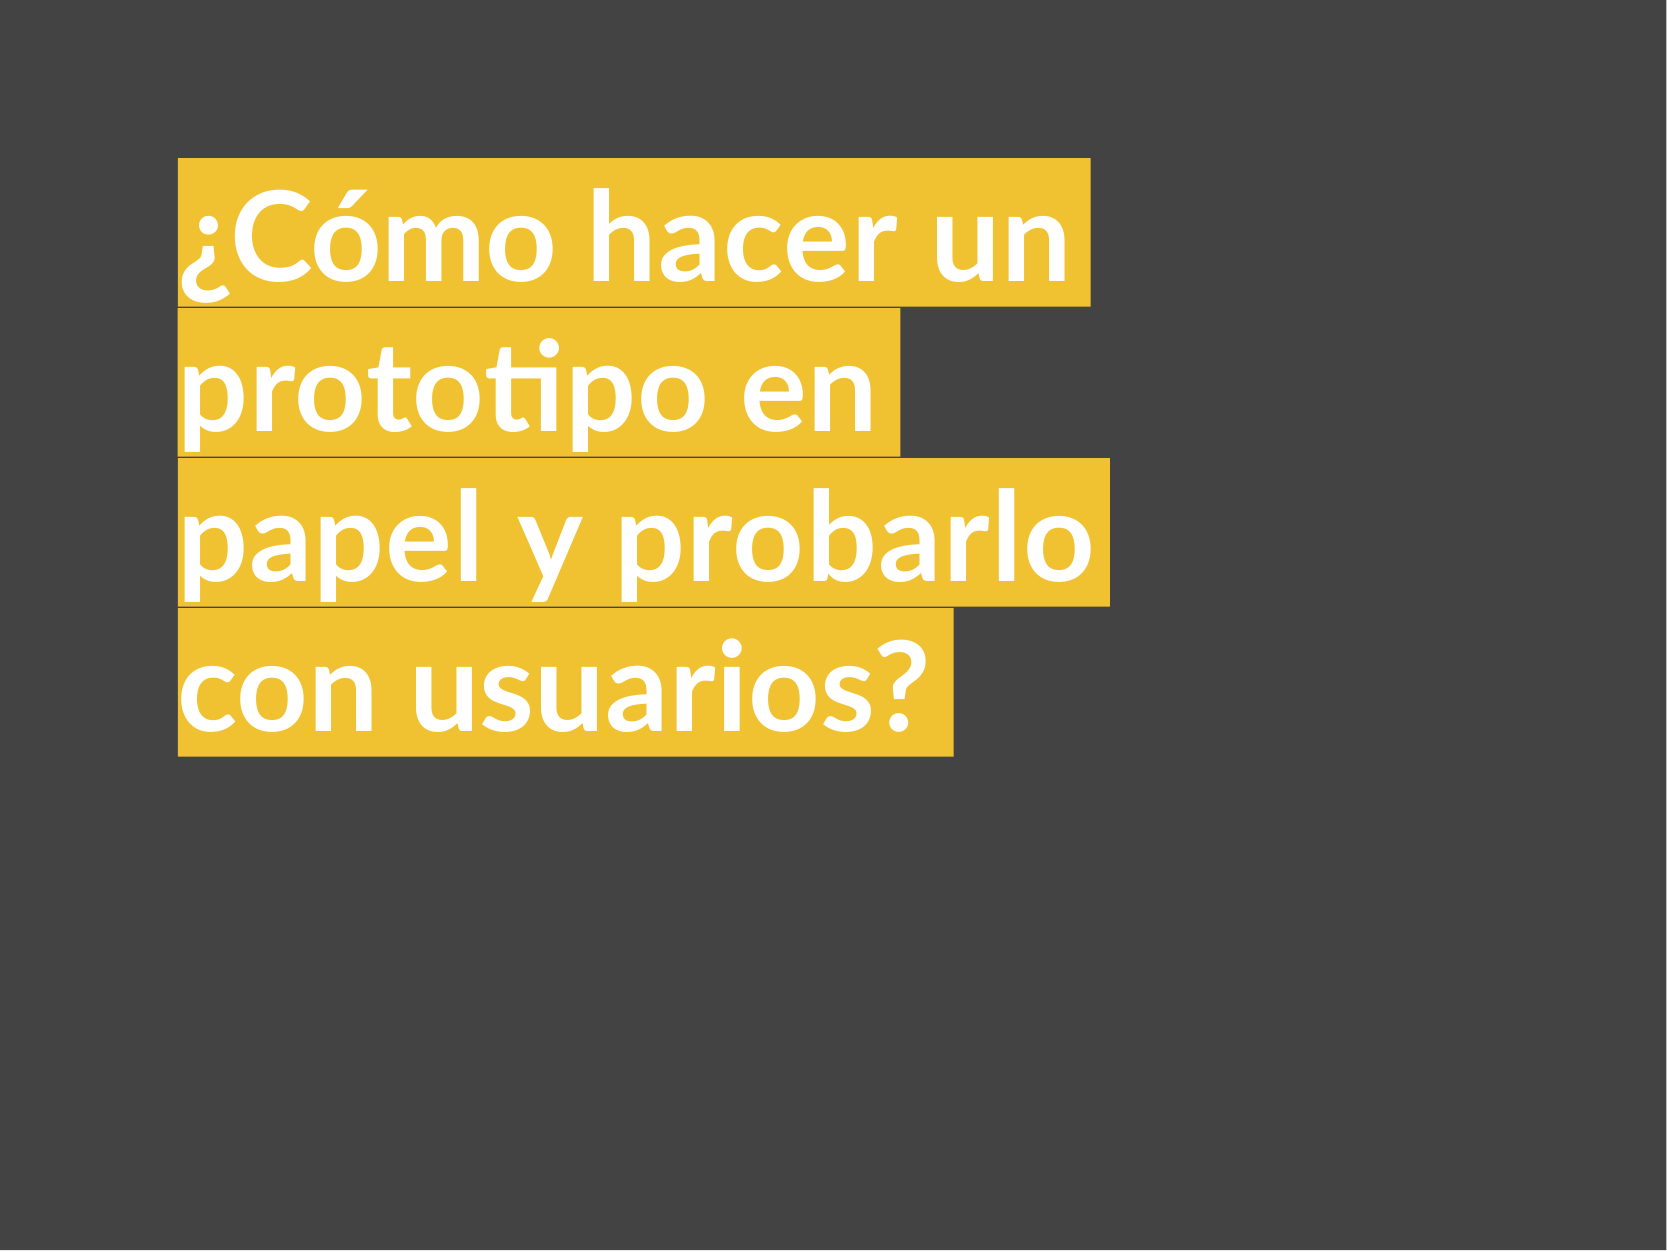

¿Cómo hacer un
prototipo en
papel y probarlo
con usuarios?